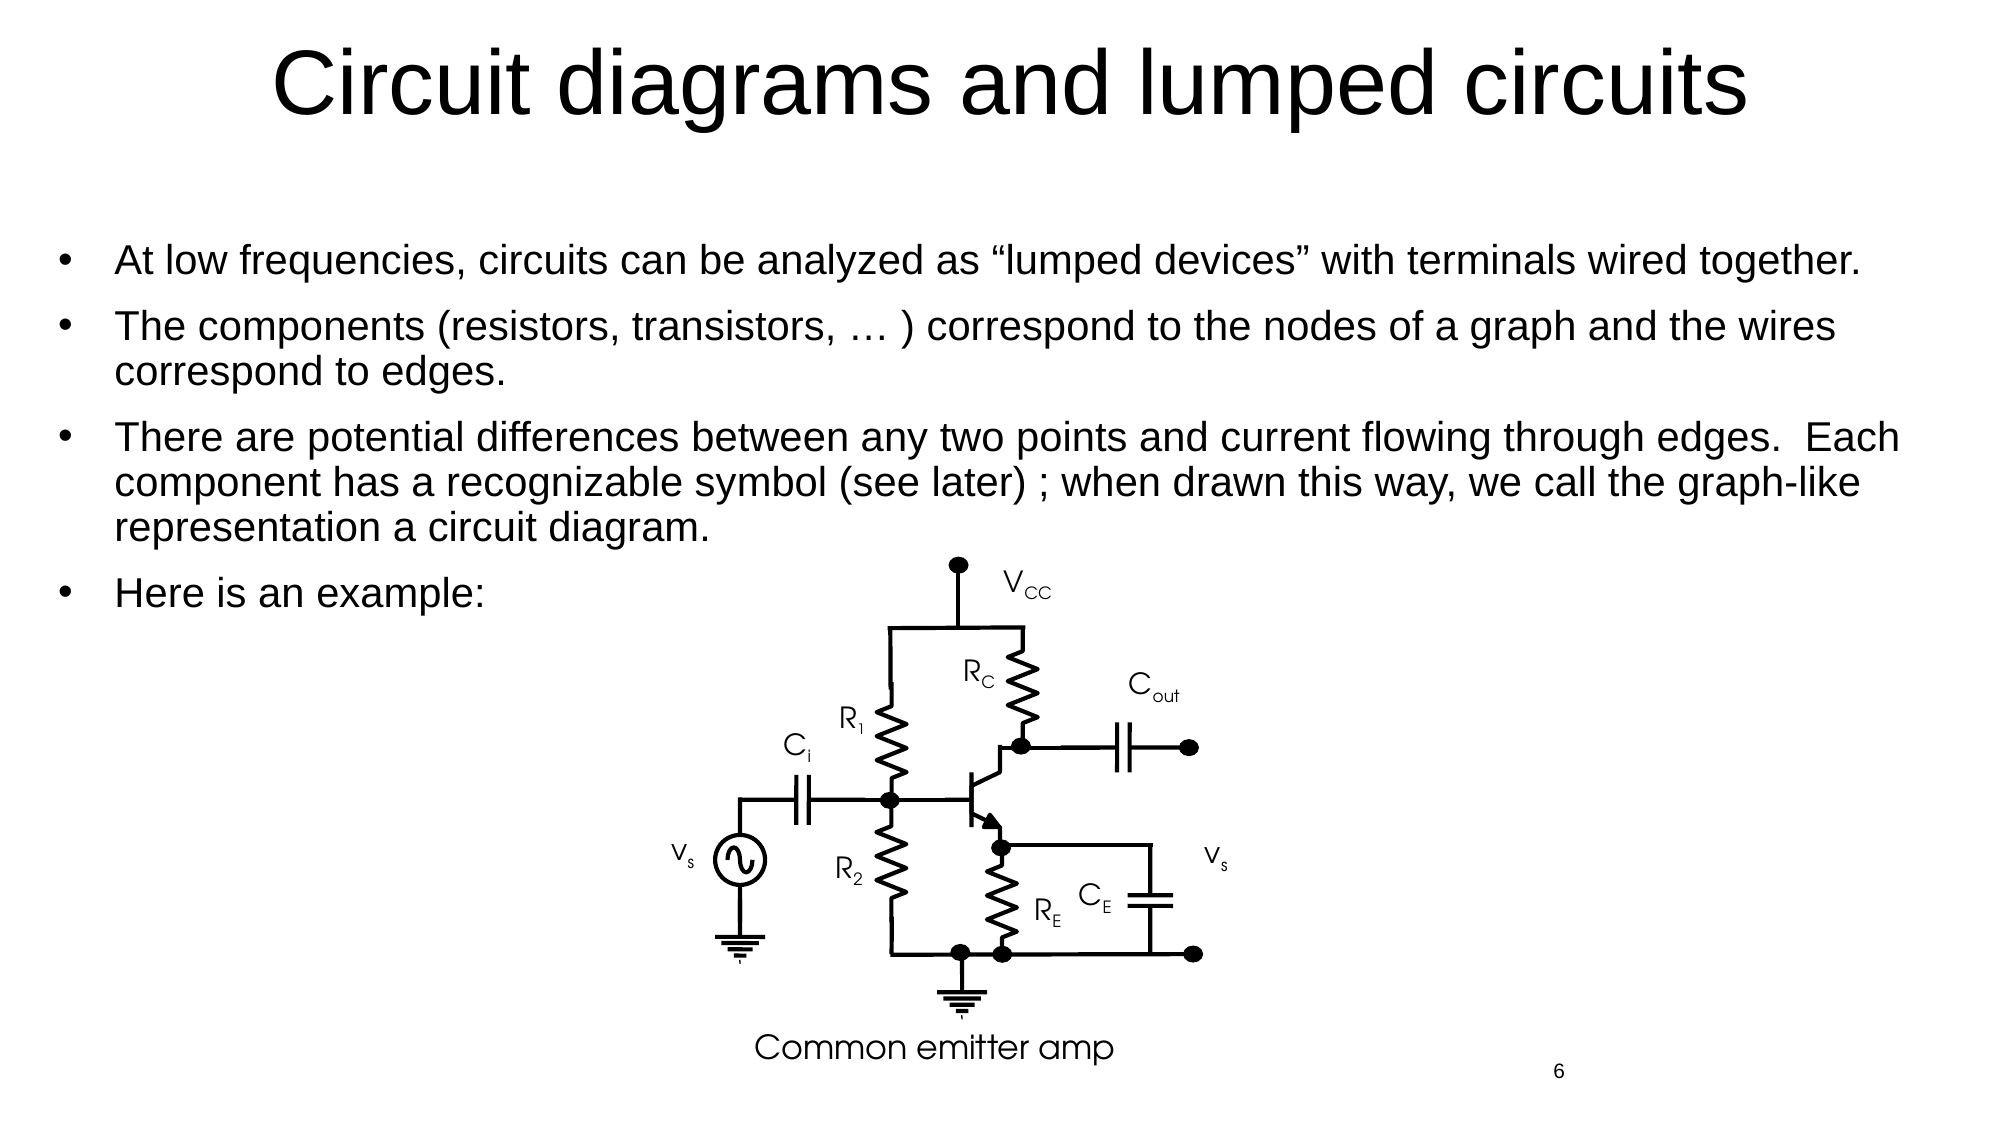

# Circuit diagrams and lumped circuits
At low frequencies, circuits can be analyzed as “lumped devices” with terminals wired together.
The components (resistors, transistors, … ) correspond to the nodes of a graph and the wires correspond to edges.
There are potential differences between any two points and current flowing through edges.  Each component has a recognizable symbol (see later) ; when drawn this way, we call the graph-like representation a circuit diagram.
Here is an example:
VCC

RC
Cout

R1
Ci

vs
vs

R2

CE
RE

Common emitter amp
6